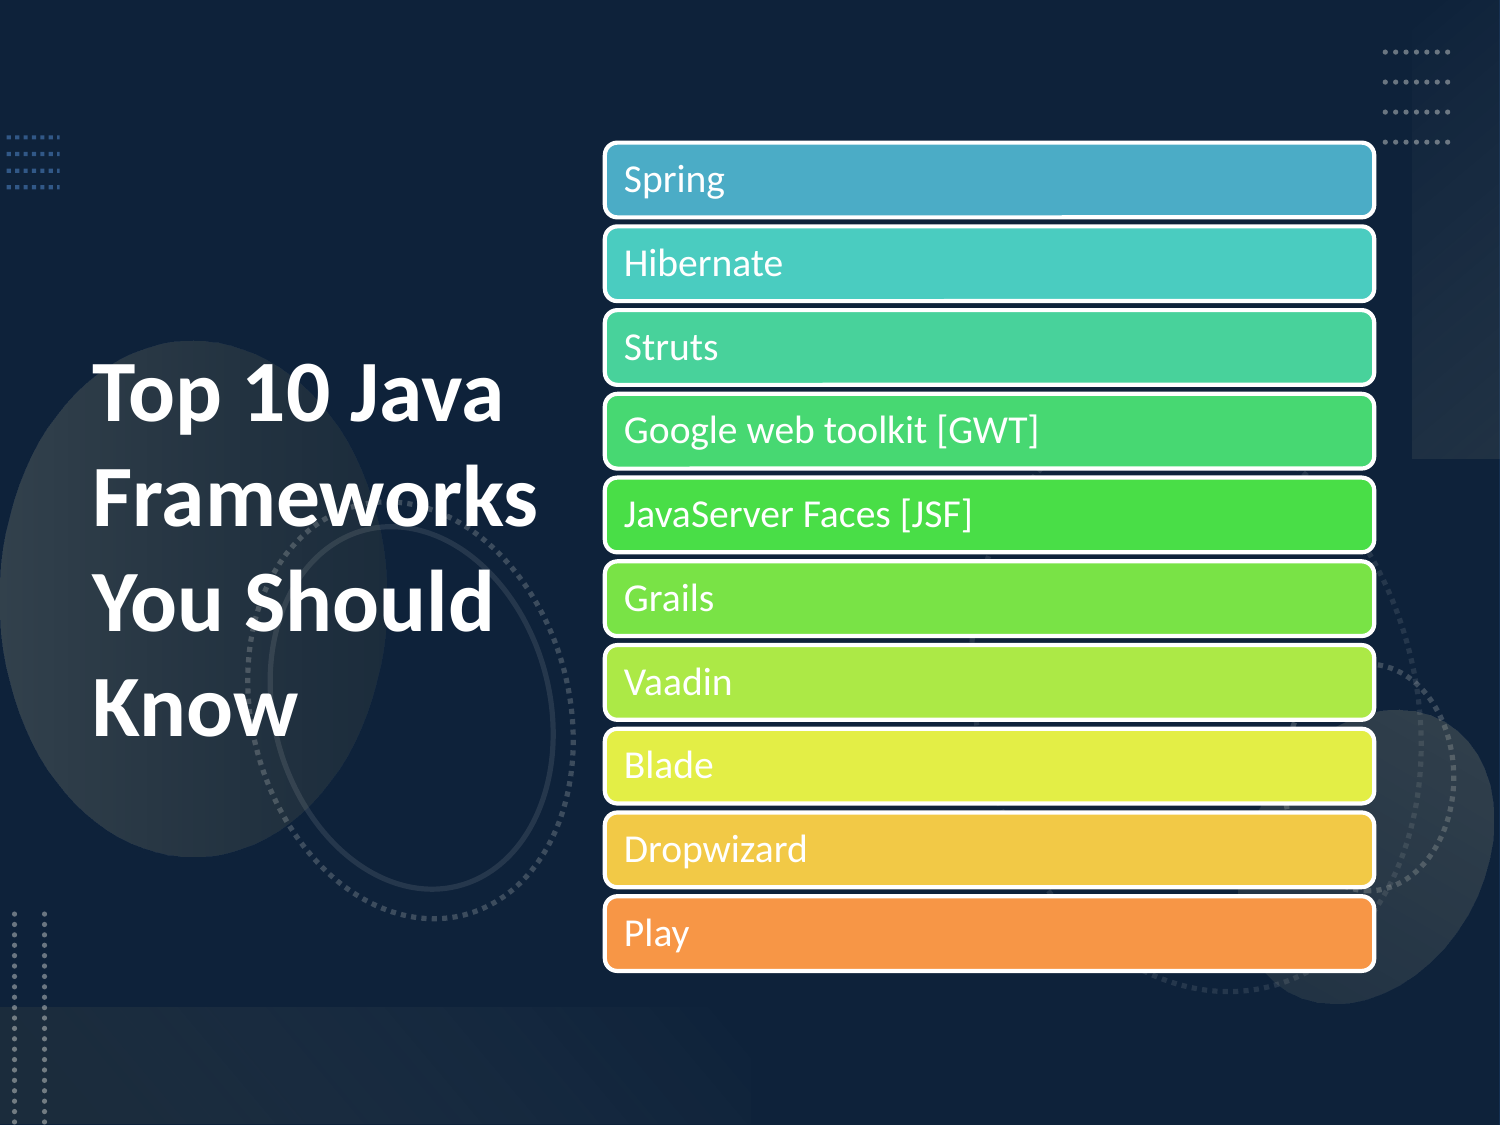

# Top 10 Java Frameworks You Should Know
Spring
Hibernate
Struts
Google web toolkit [GWT]
JavaServer Faces [JSF]
Grails
Vaadin
Blade
Dropwizard
Play